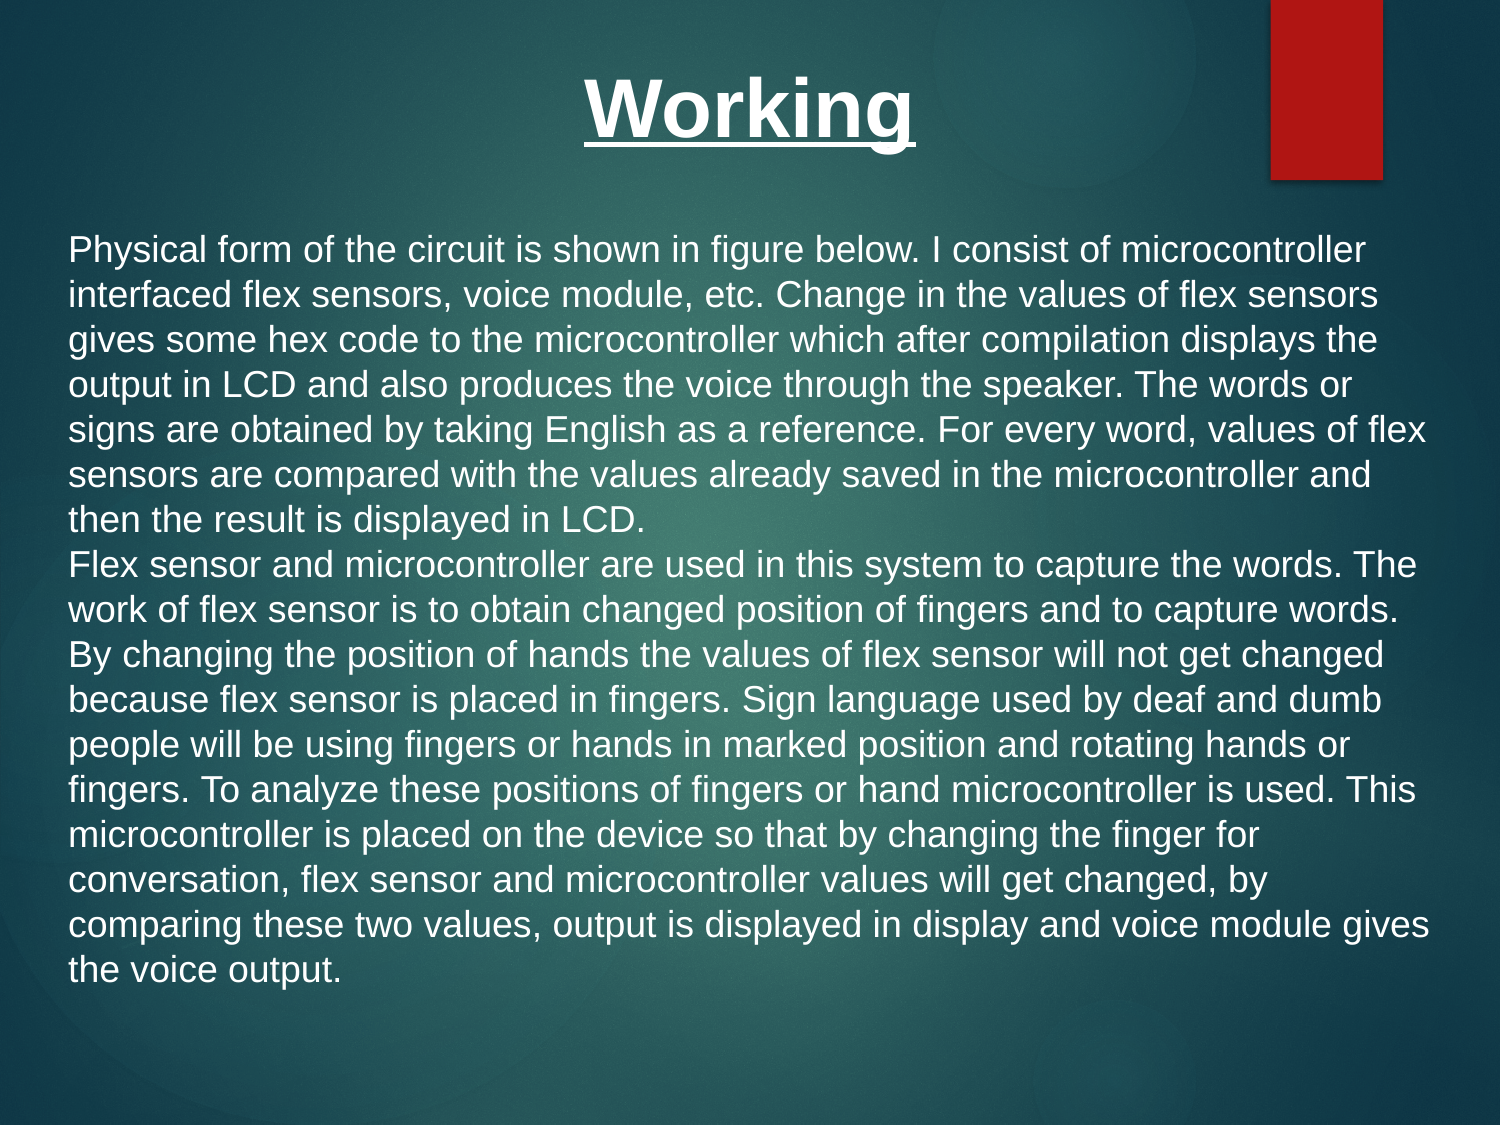

Working

Physical form of the circuit is shown in figure below. I consist of microcontroller interfaced flex sensors, voice module, etc. Change in the values of flex sensors gives some hex code to the microcontroller which after compilation displays the output in LCD and also produces the voice through the speaker. The words or signs are obtained by taking English as a reference. For every word, values of flex sensors are compared with the values already saved in the microcontroller and then the result is displayed in LCD.
Flex sensor and microcontroller are used in this system to capture the words. The work of flex sensor is to obtain changed position of fingers and to capture words. By changing the position of hands the values of flex sensor will not get changed because flex sensor is placed in fingers. Sign language used by deaf and dumb people will be using fingers or hands in marked position and rotating hands or fingers. To analyze these positions of fingers or hand microcontroller is used. This microcontroller is placed on the device so that by changing the finger for conversation, flex sensor and microcontroller values will get changed, by comparing these two values, output is displayed in display and voice module gives the voice output.